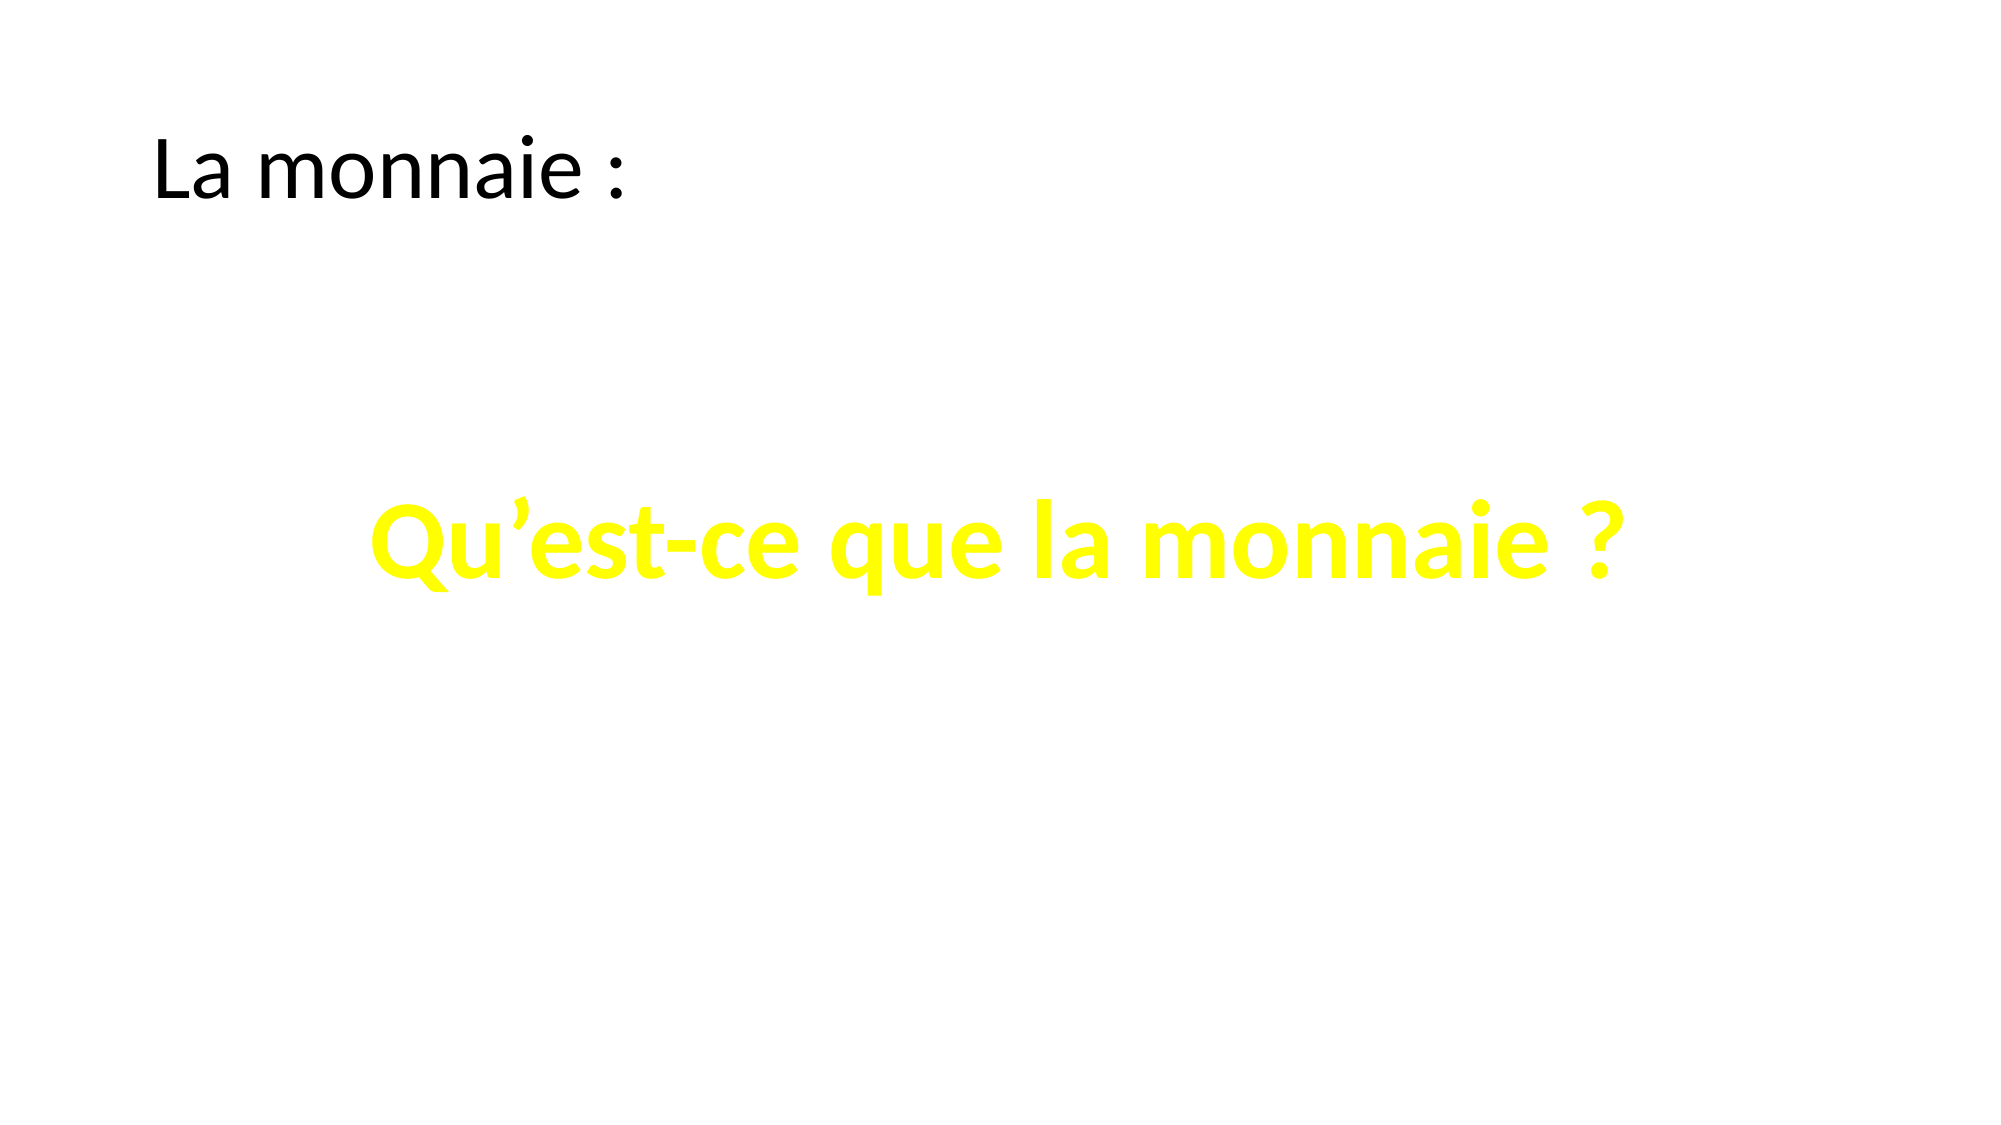

# La monnaie :

Qu’est-ce que la monnaie ?